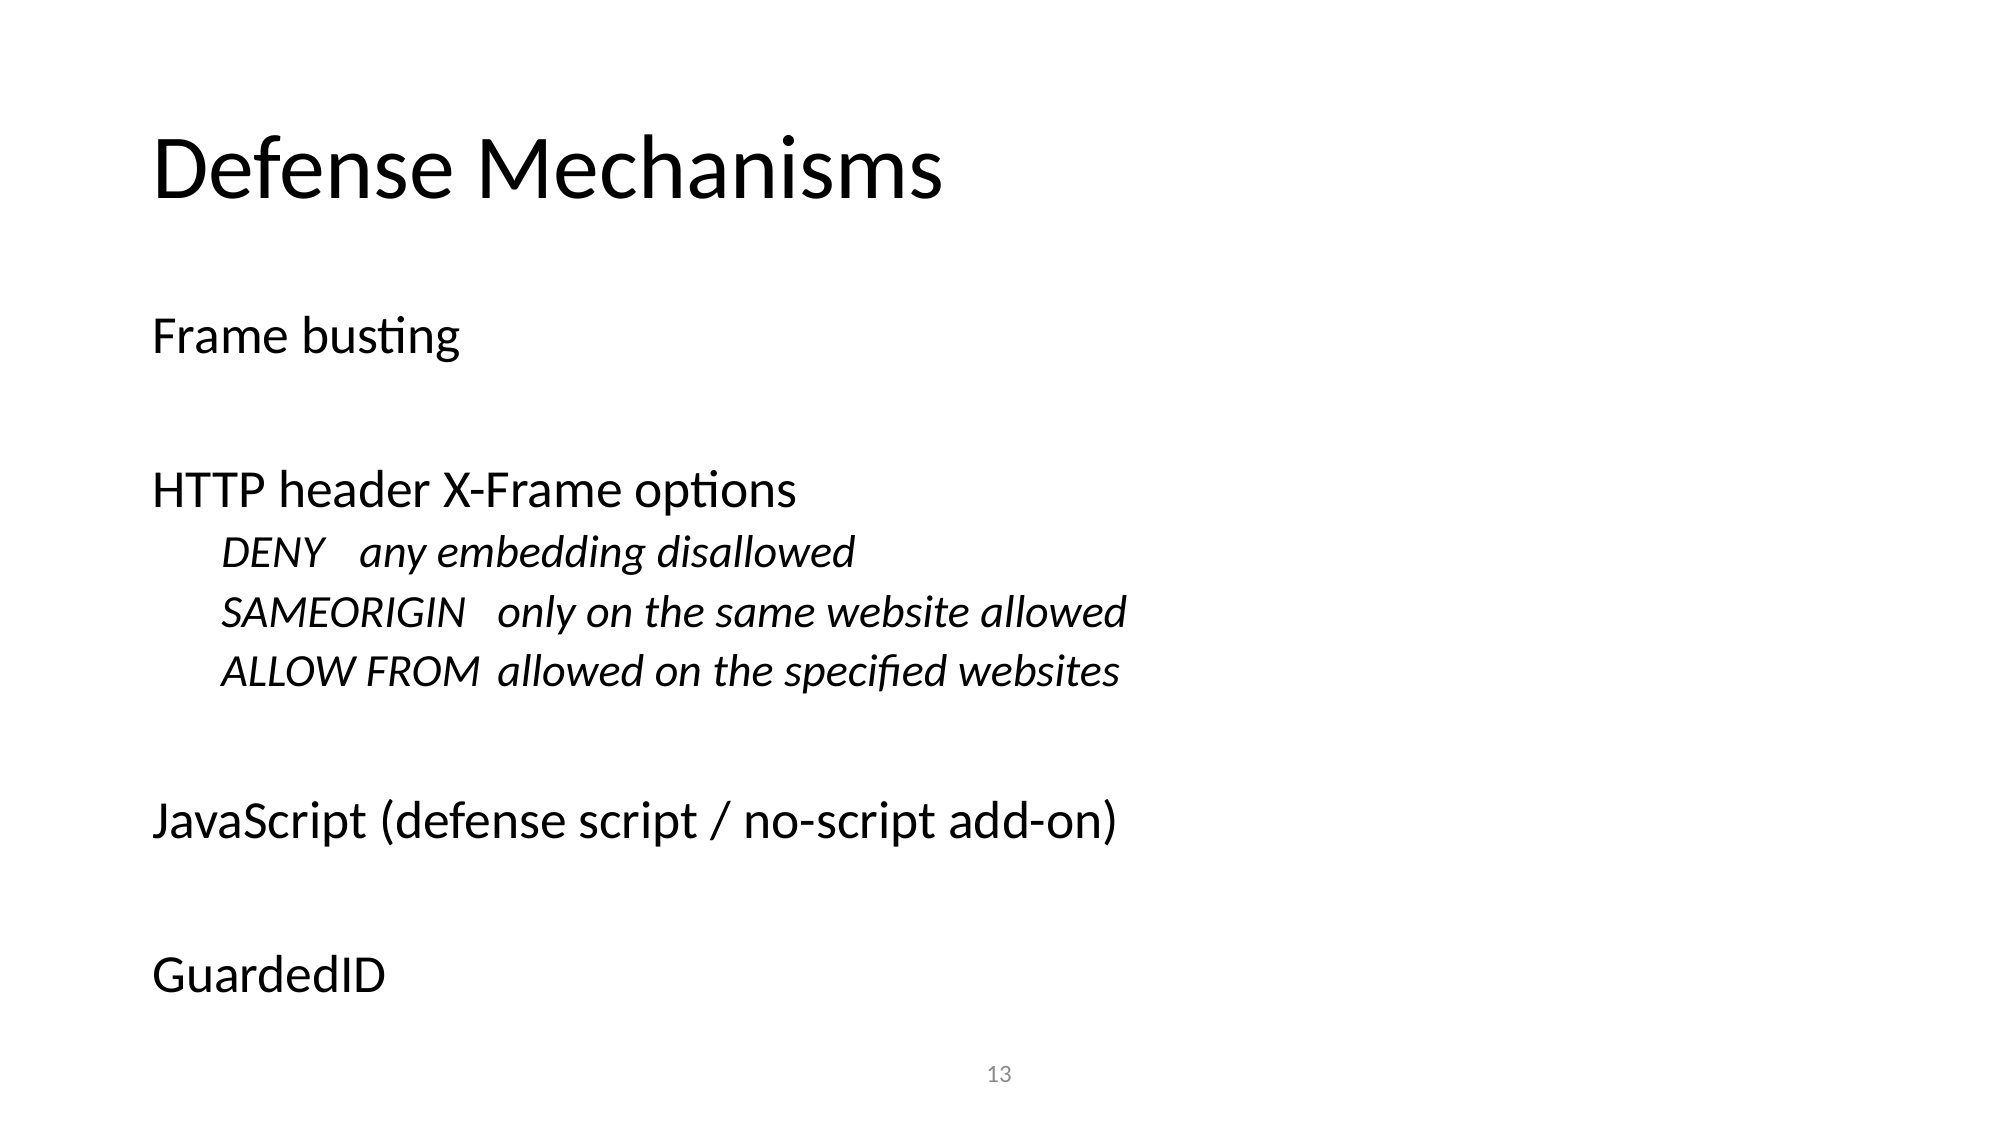

# Defense Mechanisms
Frame busting

HTTP header X-Frame options
DENY		any embedding disallowed
SAMEORIGIN	only on the same website allowed
ALLOW FROM	allowed on the specified websites

JavaScript (defense script / no-script add-on)

GuardedID
13